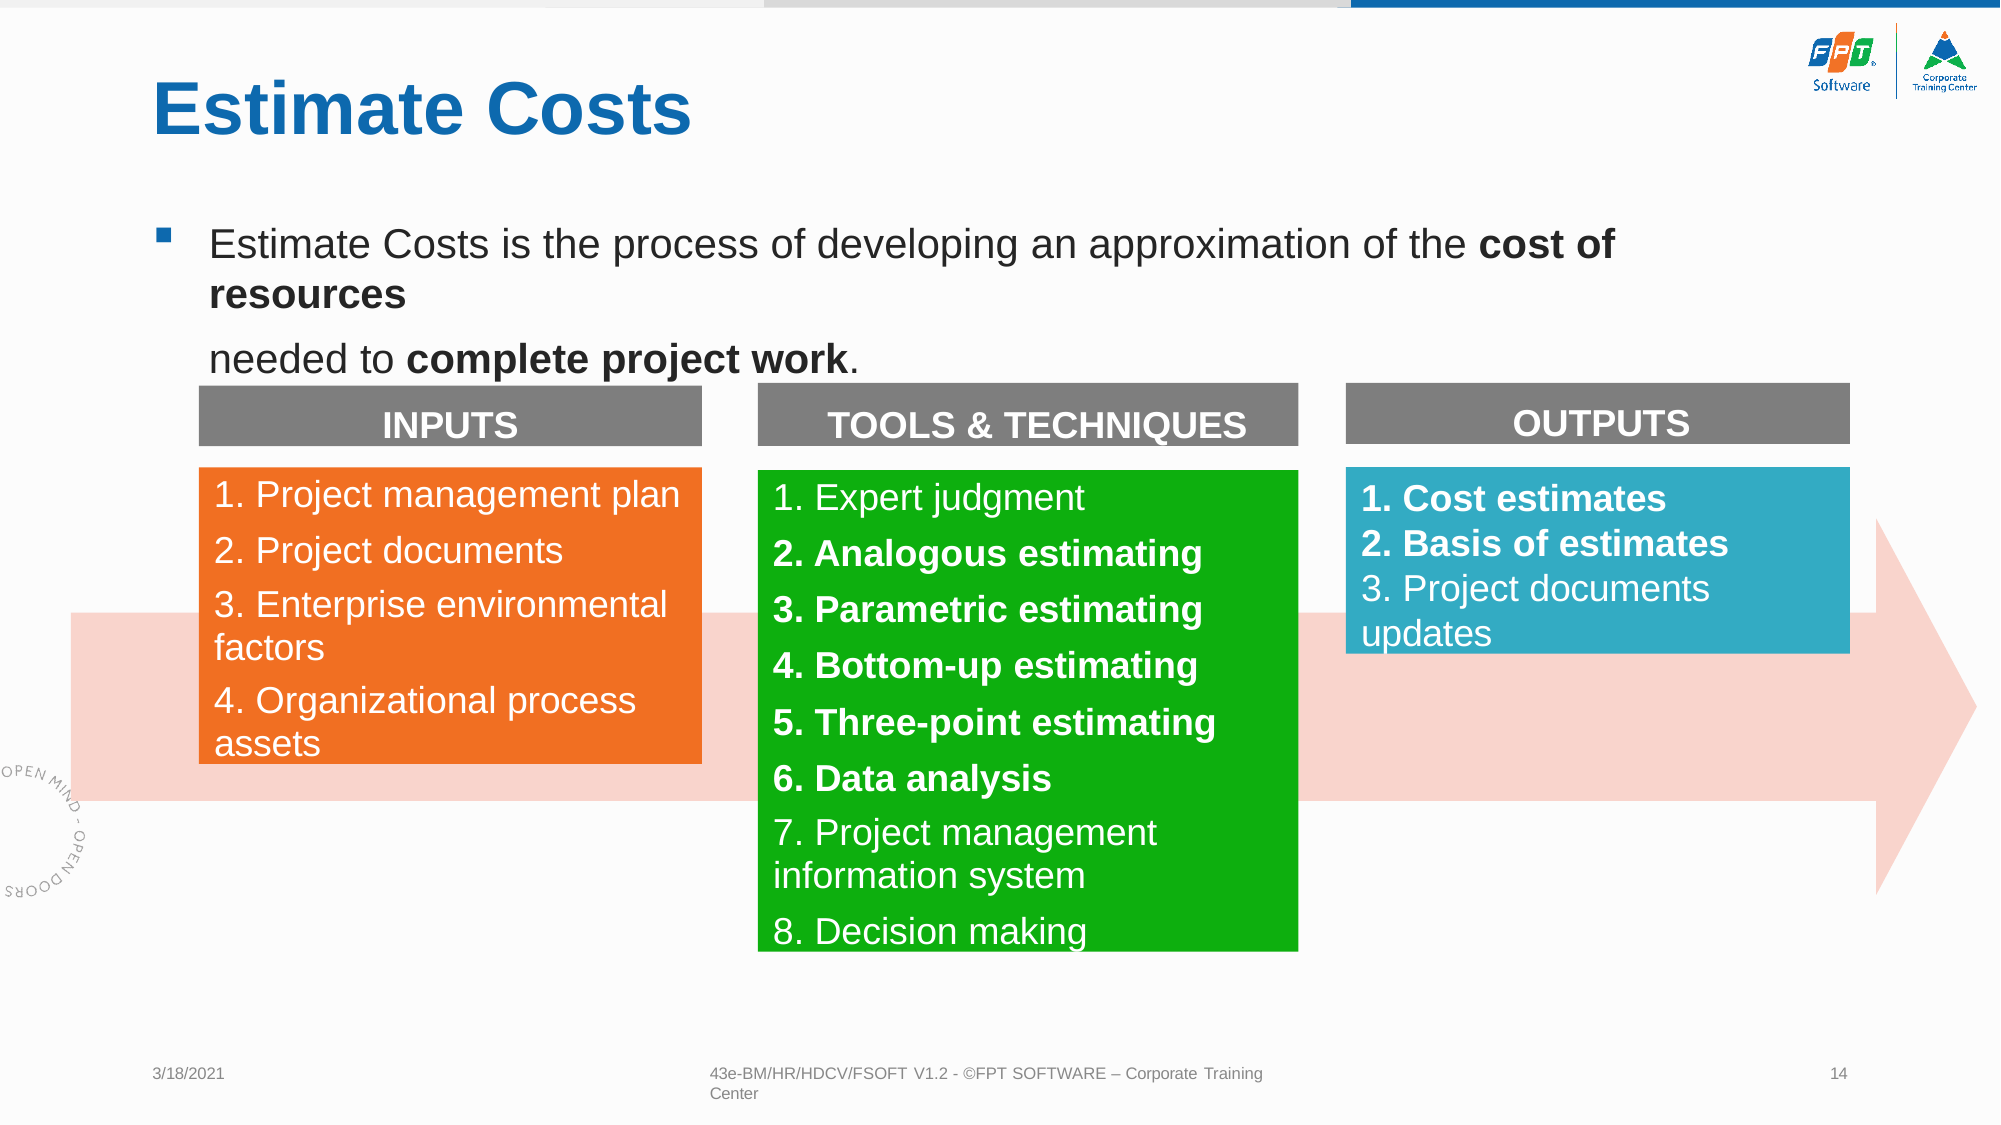

# Estimate Costs
Estimate Costs is the process of developing an approximation of the cost of resources
needed to complete project work.
TOOLS & TECHNIQUES
OUTPUTS
INPUTS
Cost estimates
Basis of estimates
Project documents
updates
Project management plan
Project documents
Enterprise environmental
factors
Organizational process
assets
Expert judgment
Analogous estimating
Parametric estimating
Bottom-up estimating
Three-point estimating
Data analysis
Project management
information system
Decision making

3/18/2021
43e-BM/HR/HDCV/FSOFT V1.2 - ©FPT SOFTWARE – Corporate Training Center
14